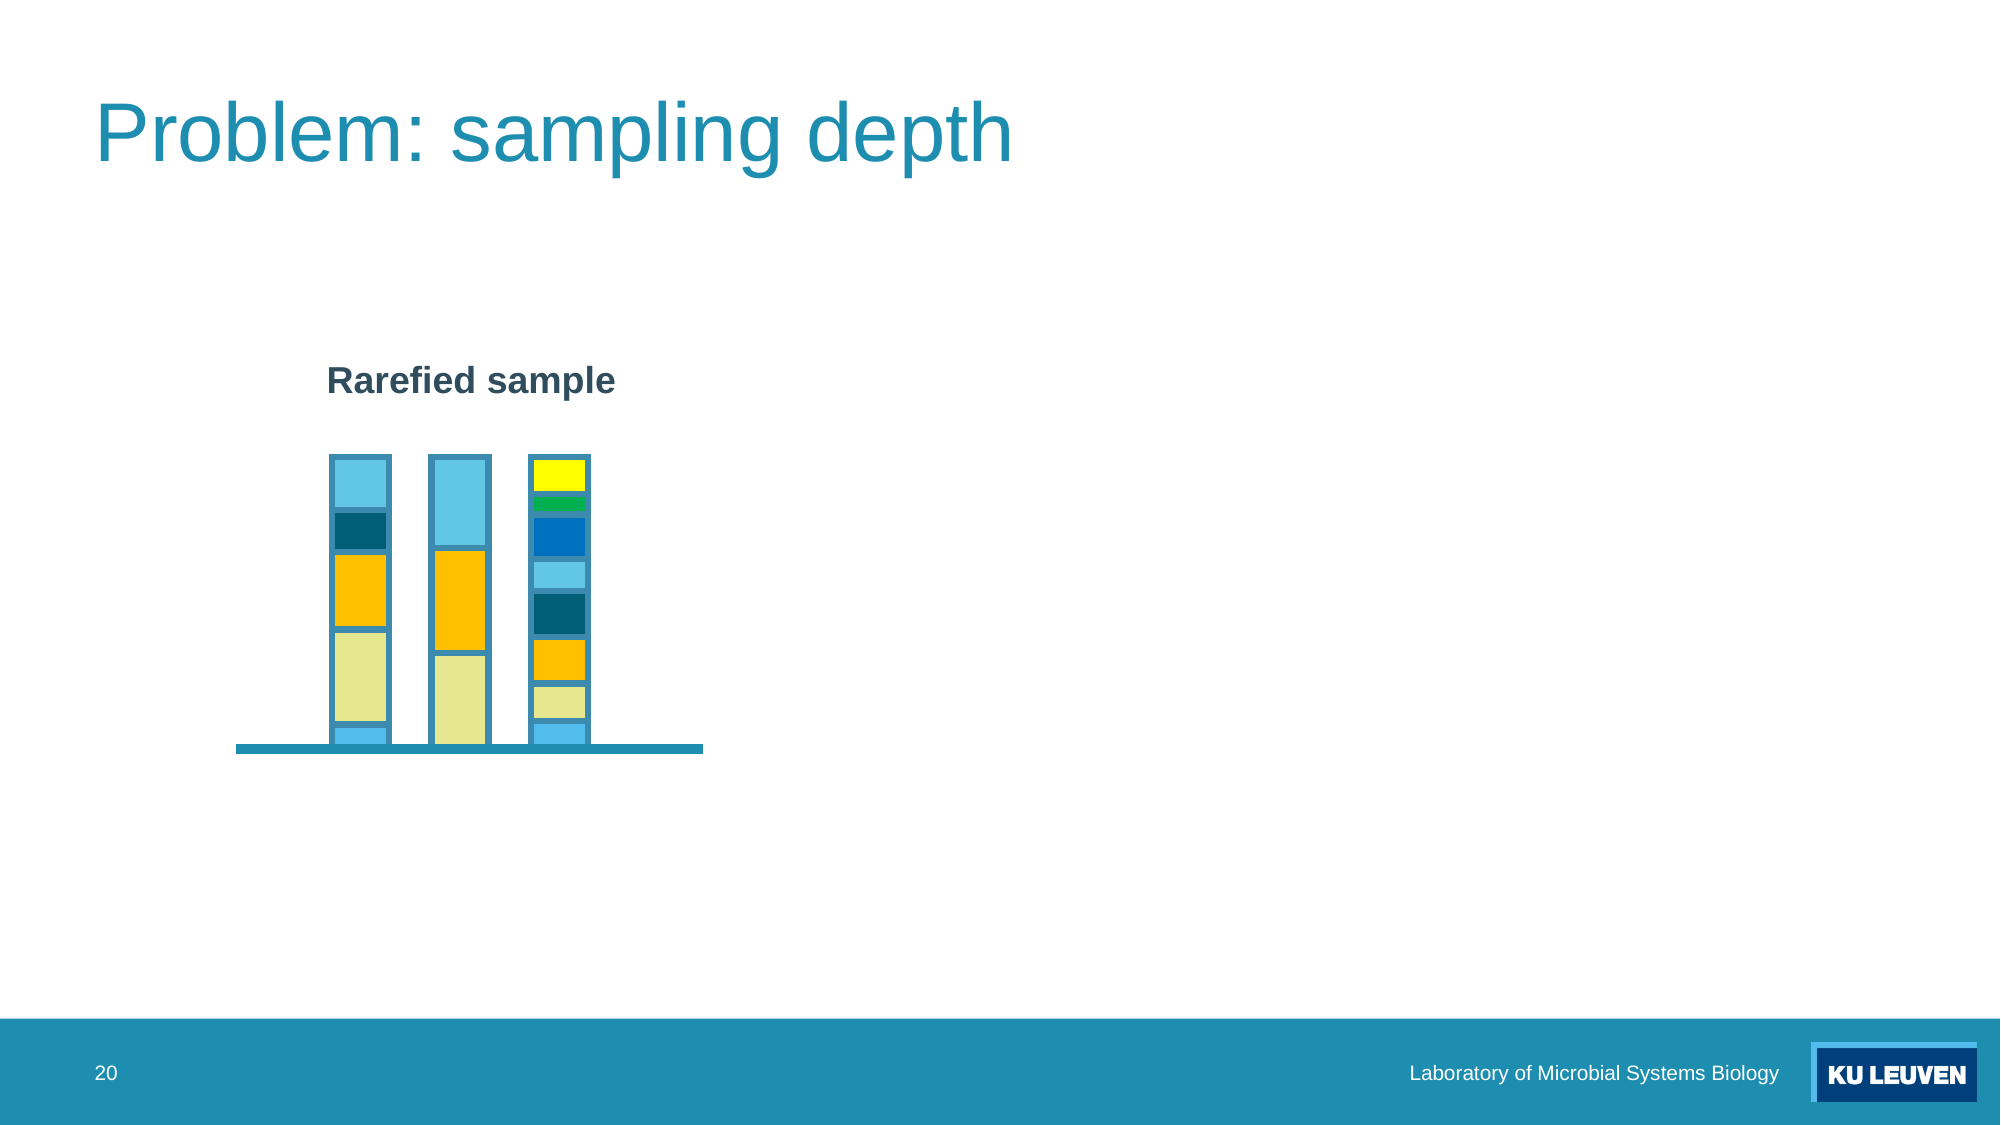

# Problem: sampling depth
Rarefied sample

20
Laboratory of Microbial Systems Biology